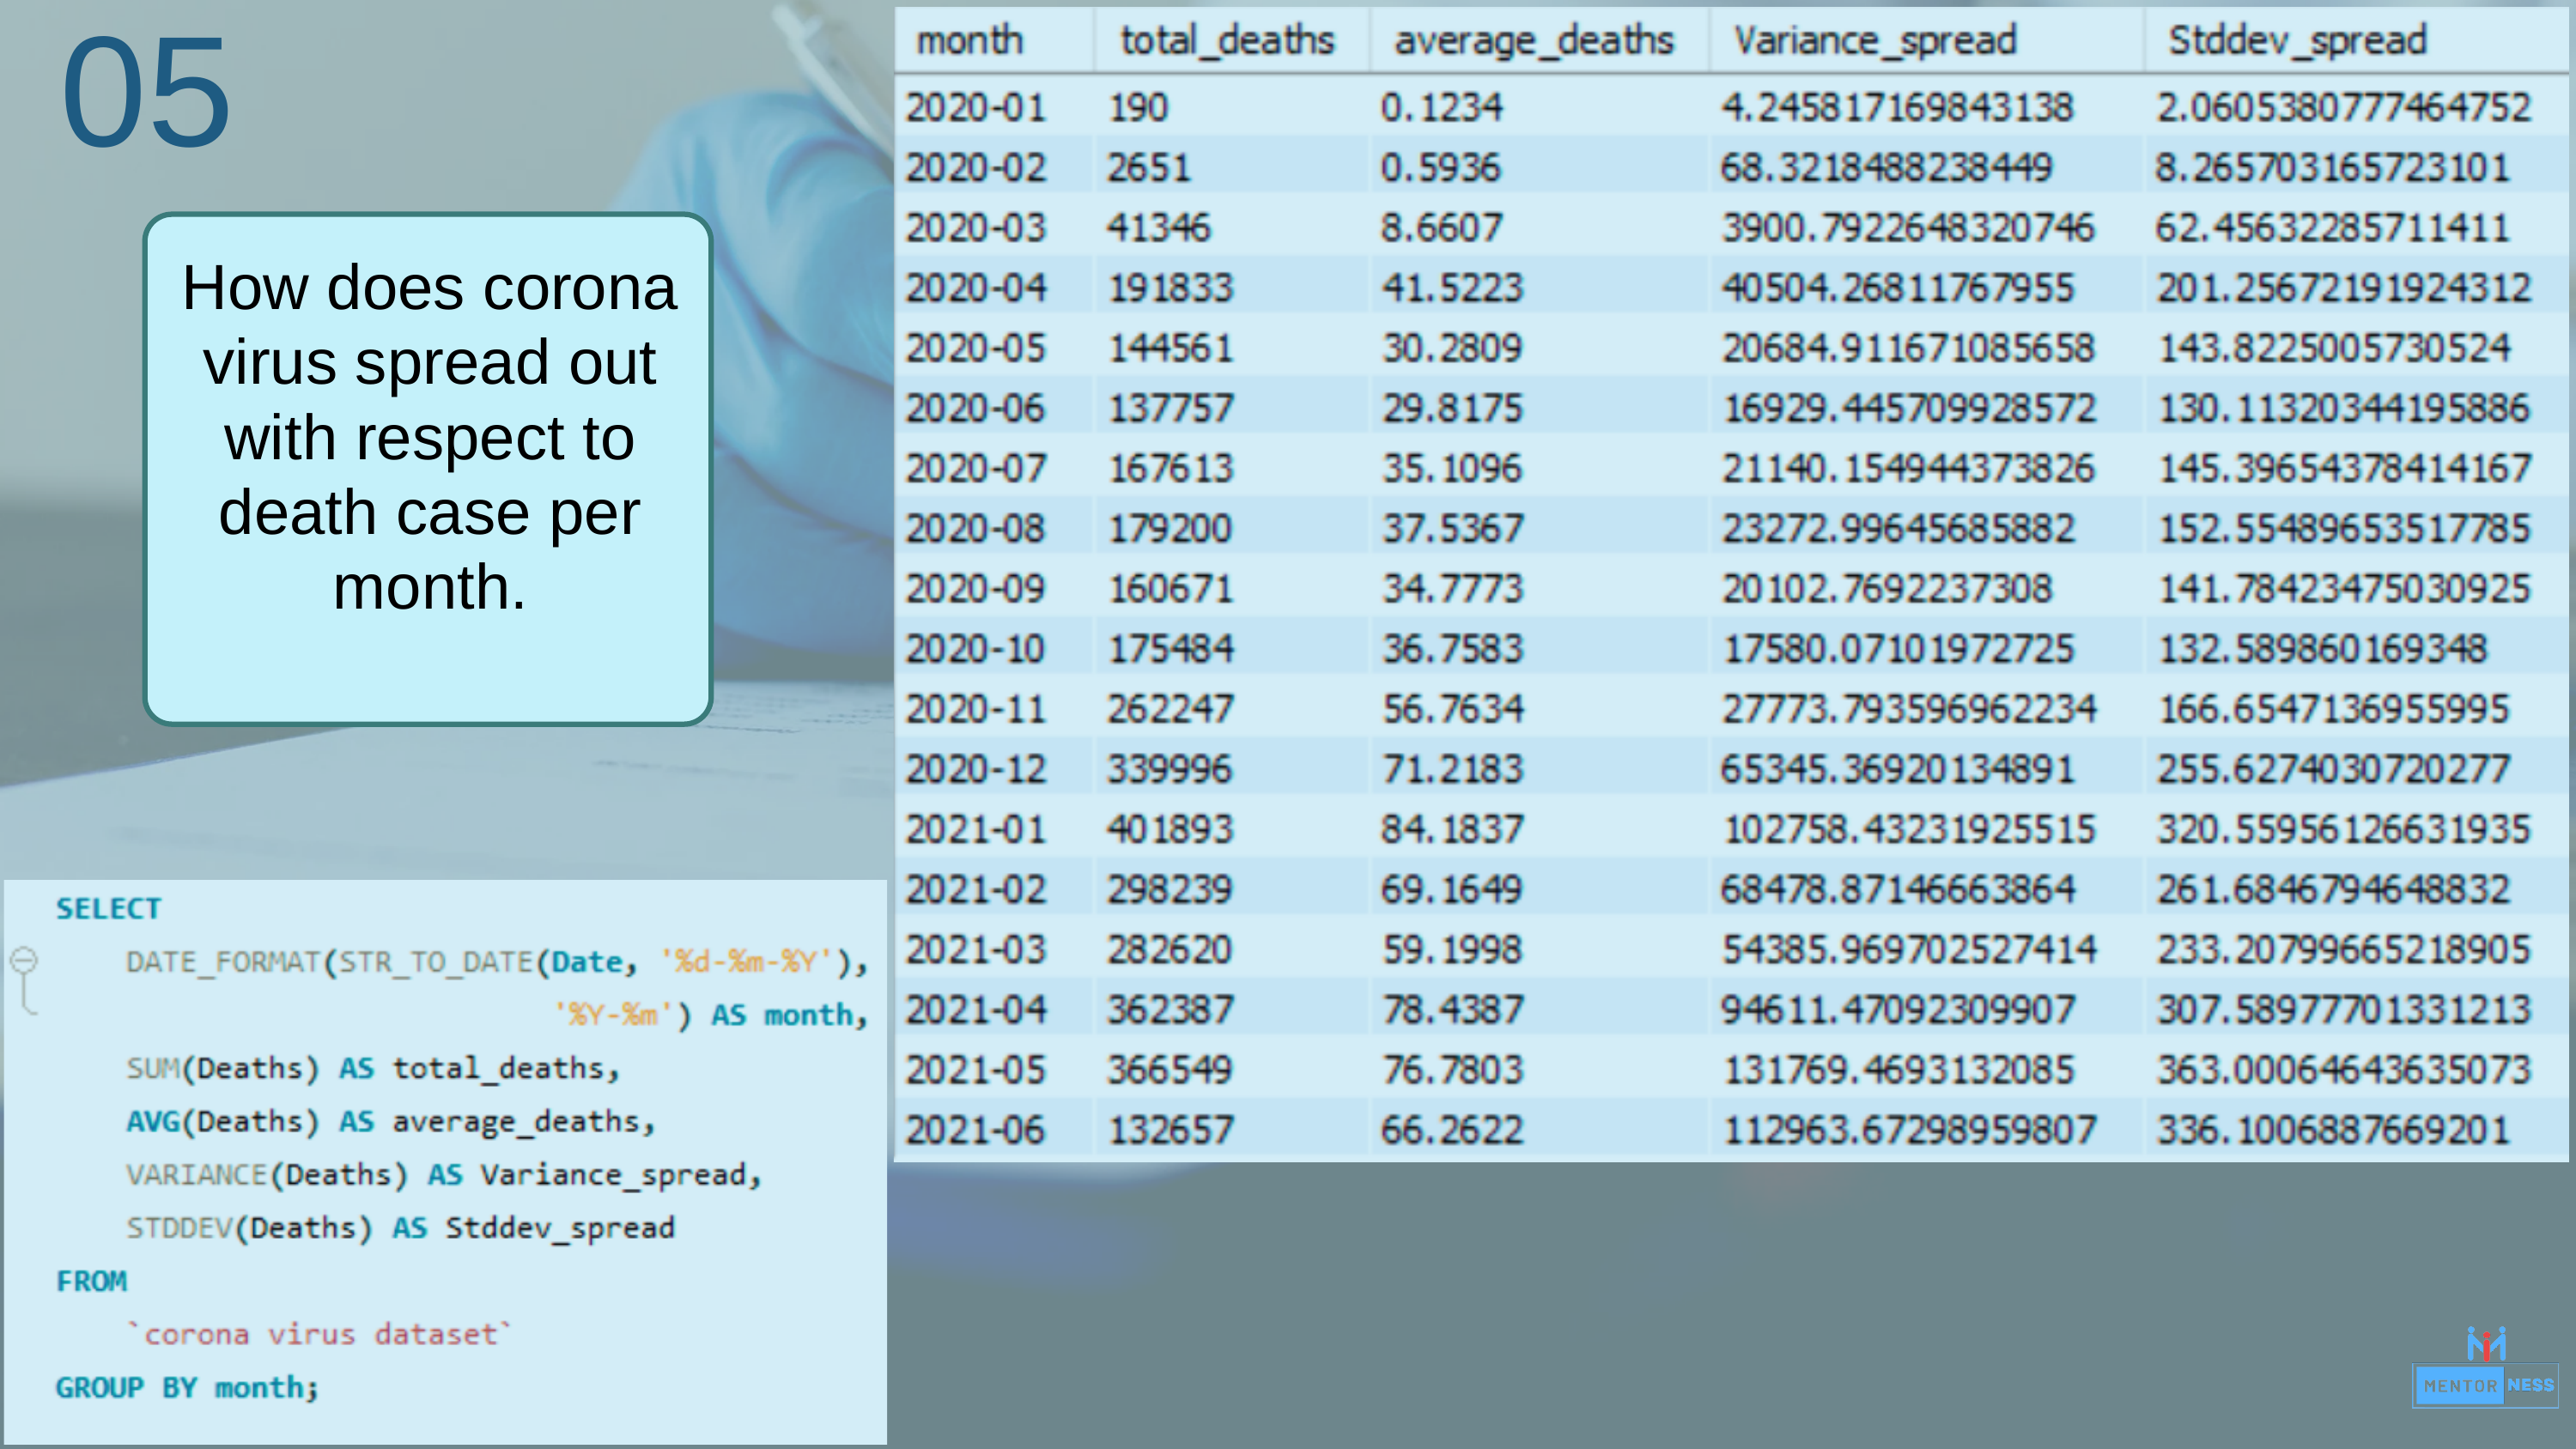

05

How does corona virus spread out with respect to death case per month.